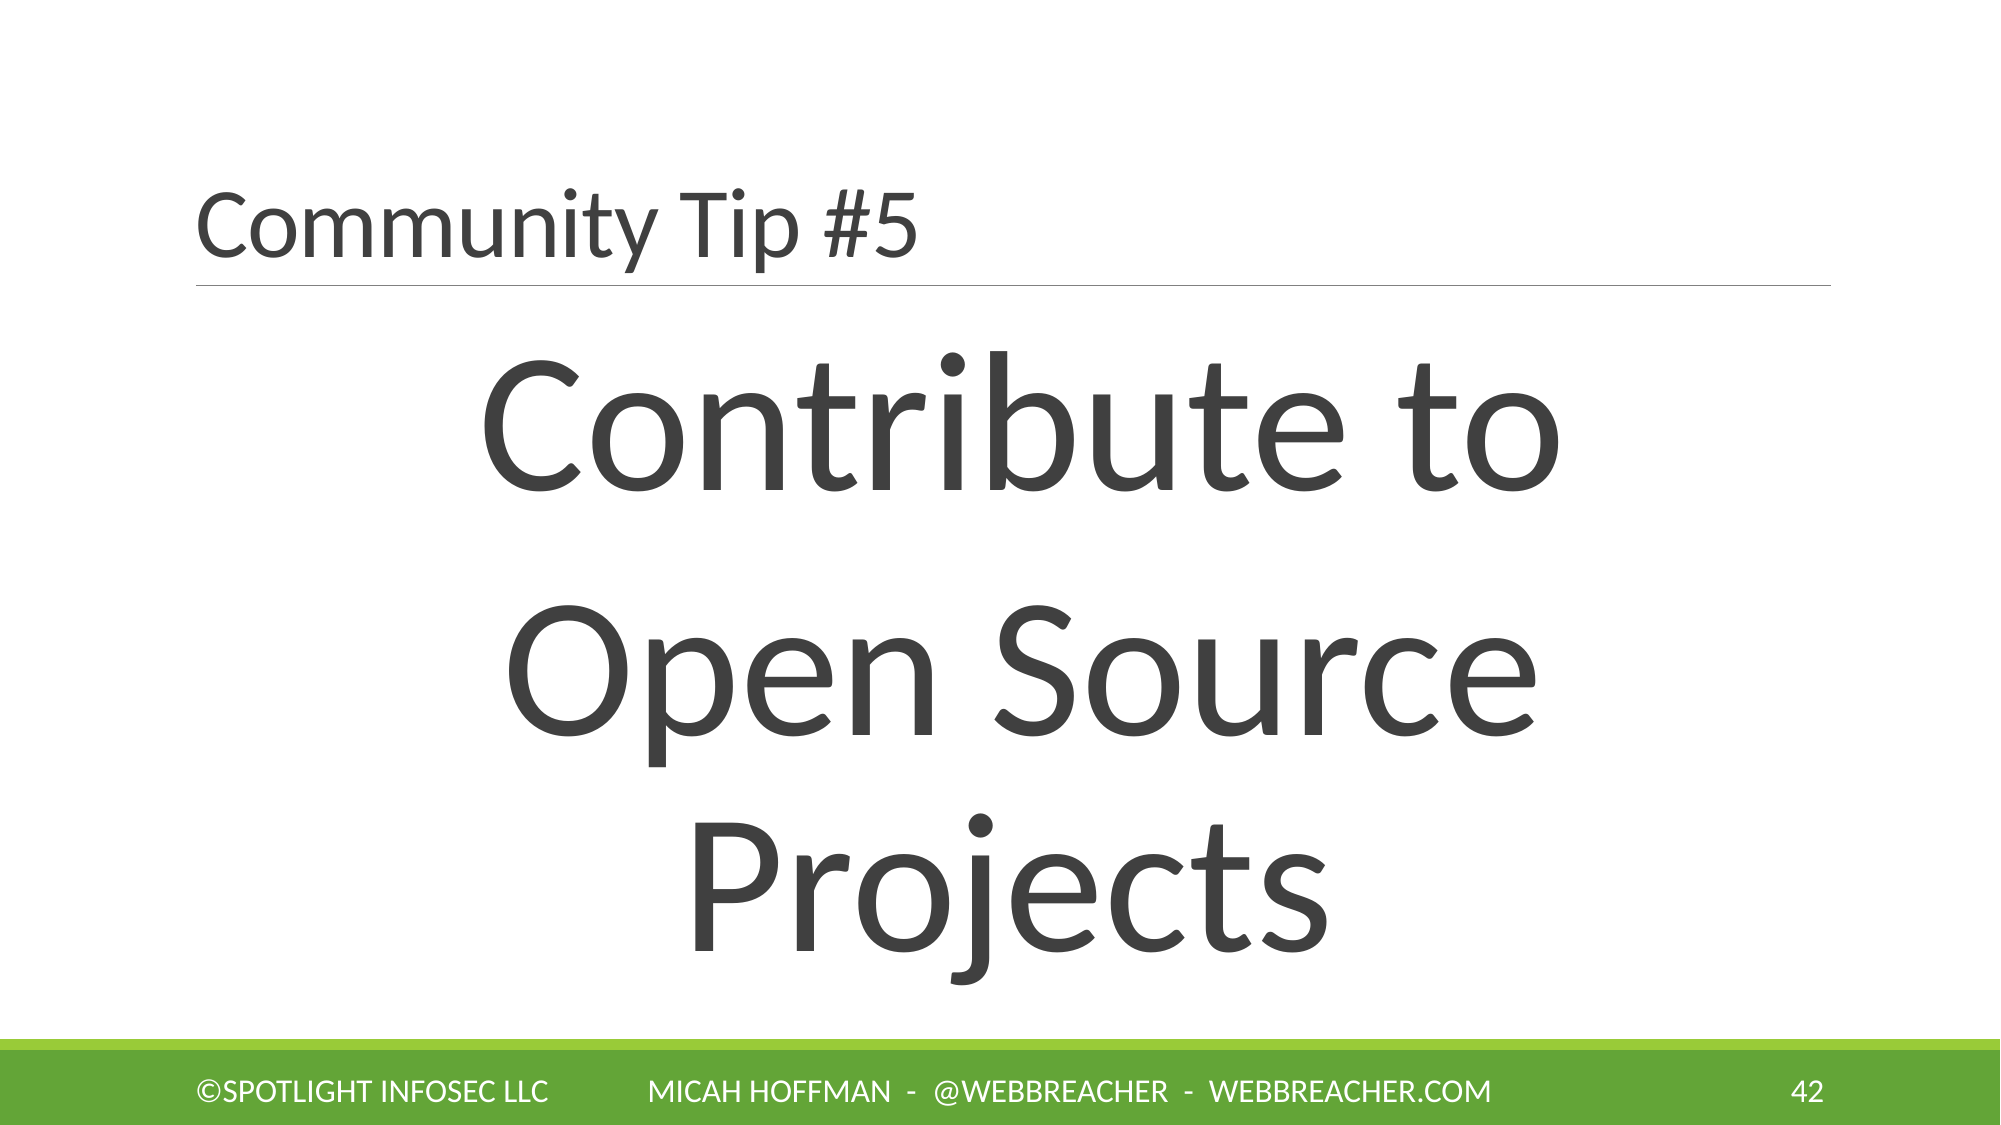

# Community Tip #5
Contribute to
Open Source Projects
©Spotlight Infosec LLC
Micah Hoffman  -  @WebBreacher  -  webbreacher.com
42